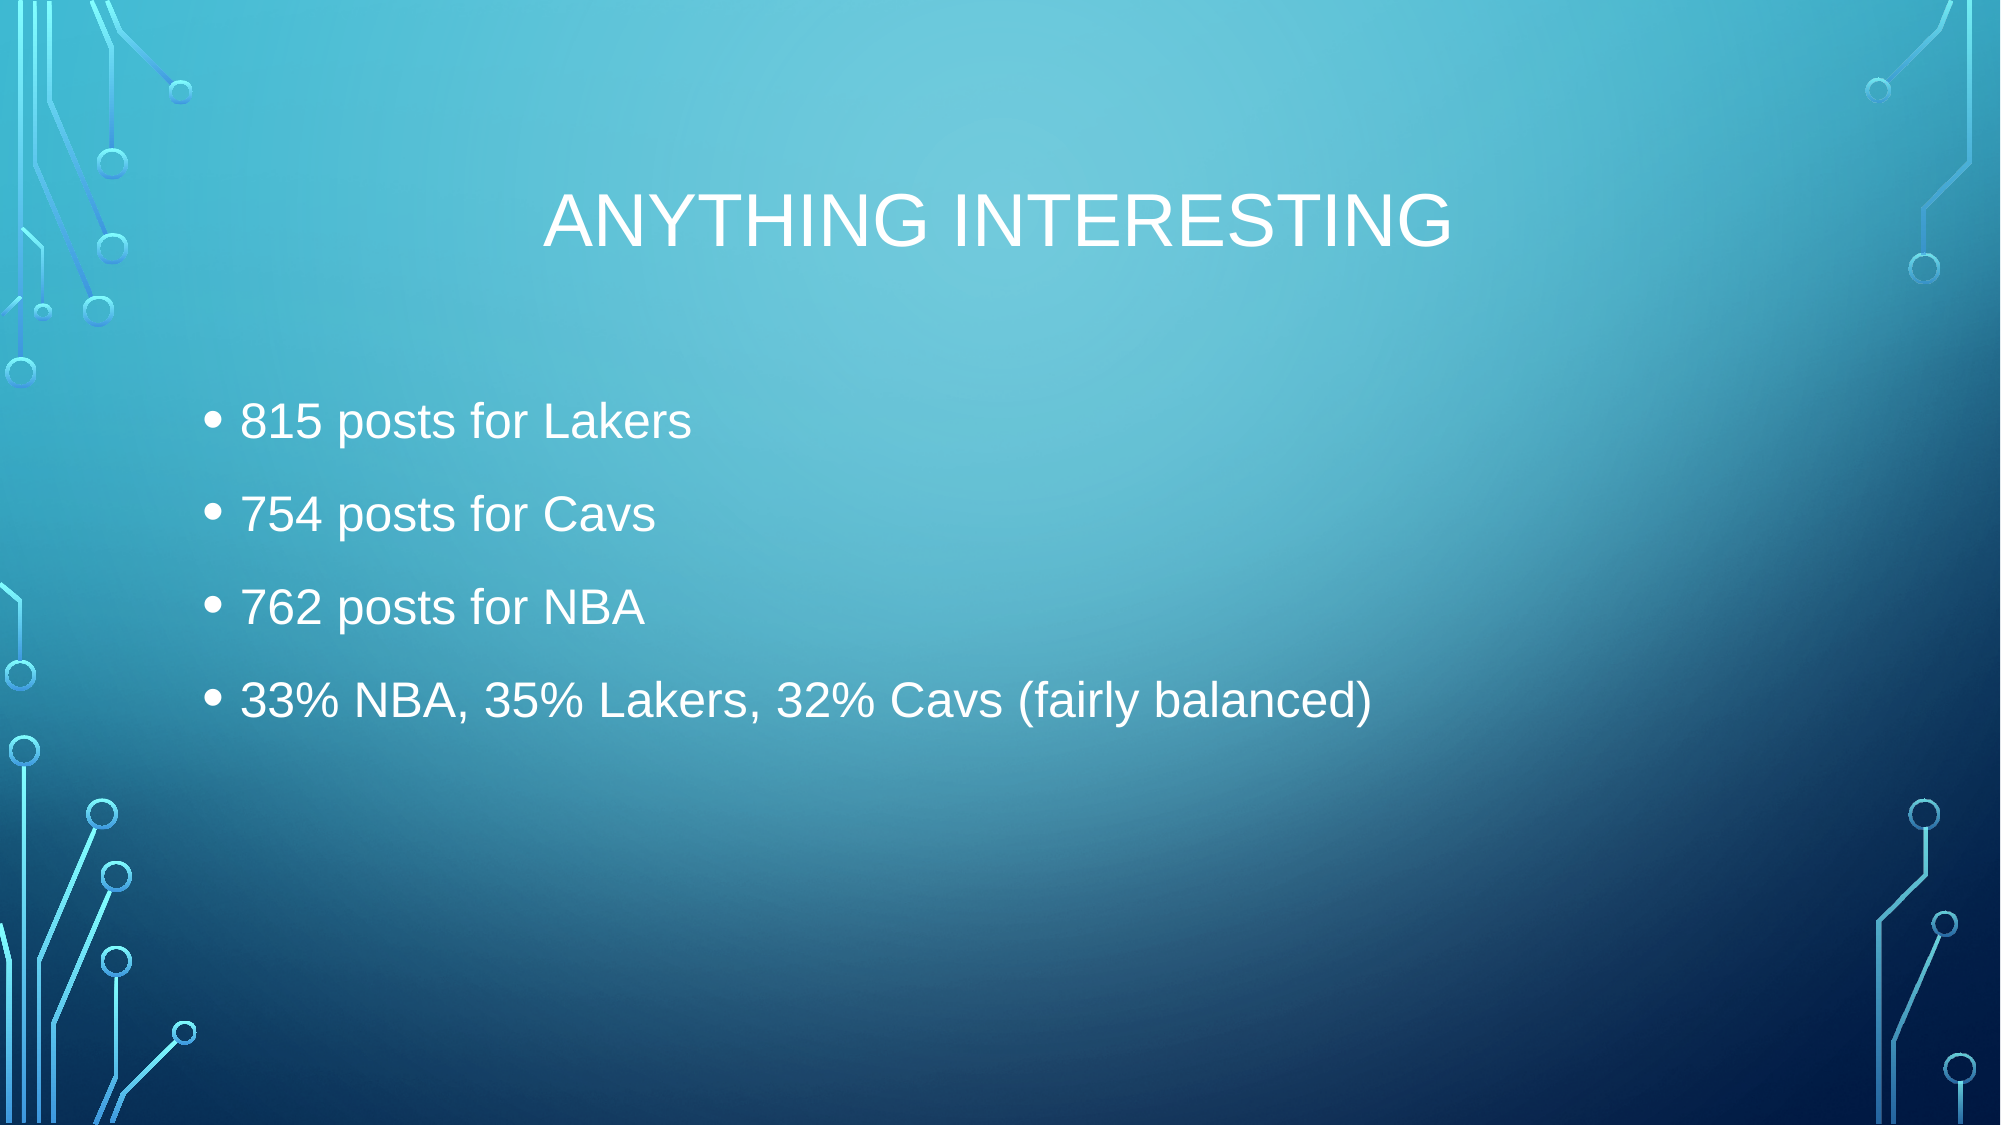

# Anything interesting
815 posts for Lakers
754 posts for Cavs
762 posts for NBA
33% NBA, 35% Lakers, 32% Cavs (fairly balanced)